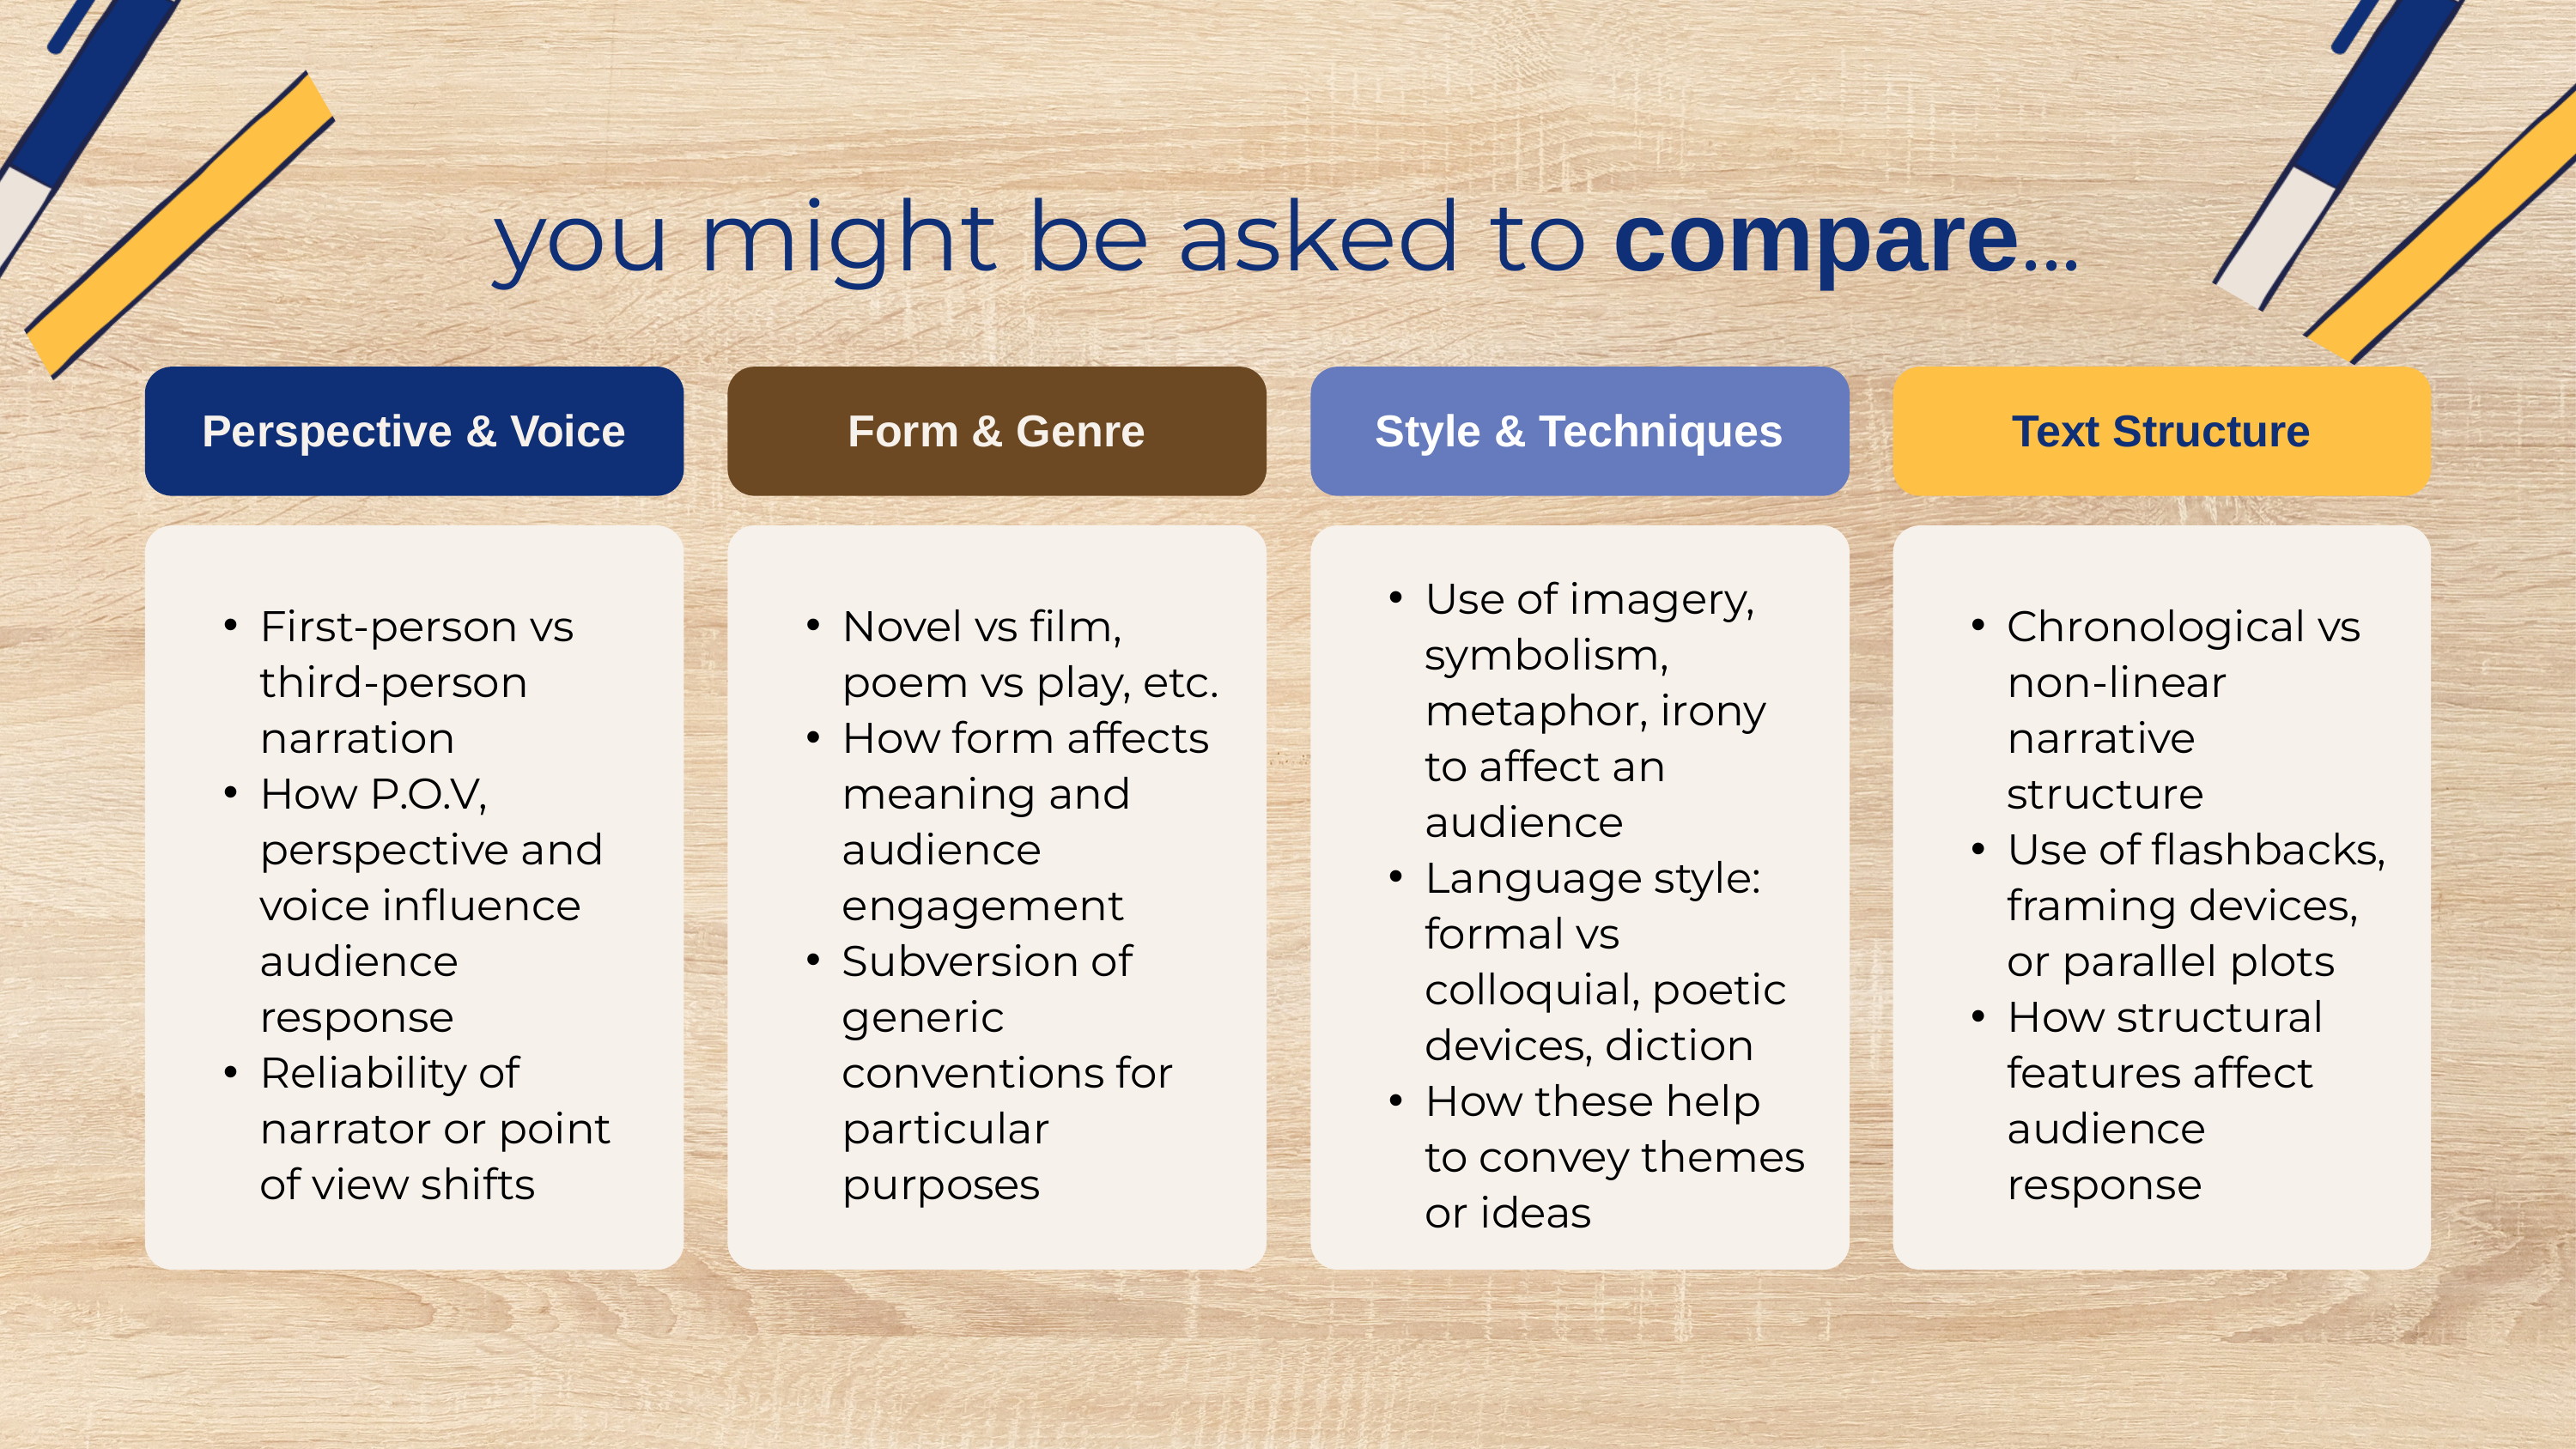

you might be asked to compare...

Perspective & Voice
Form & Genre
Style & Techniques
Text Structure

Use of imagery, symbolism, metaphor, irony to affect an audience
Language style: formal vs colloquial, poetic devices, diction
How these help to convey themes or ideas
First-person vs third-person narration
How P.O.V, perspective and voice influence audience response
Reliability of narrator or point of view shifts
Novel vs film, poem vs play, etc.
How form affects meaning and audience engagement
Subversion of generic conventions for particular purposes
Chronological vs non-linear narrative structure
Use of flashbacks, framing devices, or parallel plots
How structural features affect audience response